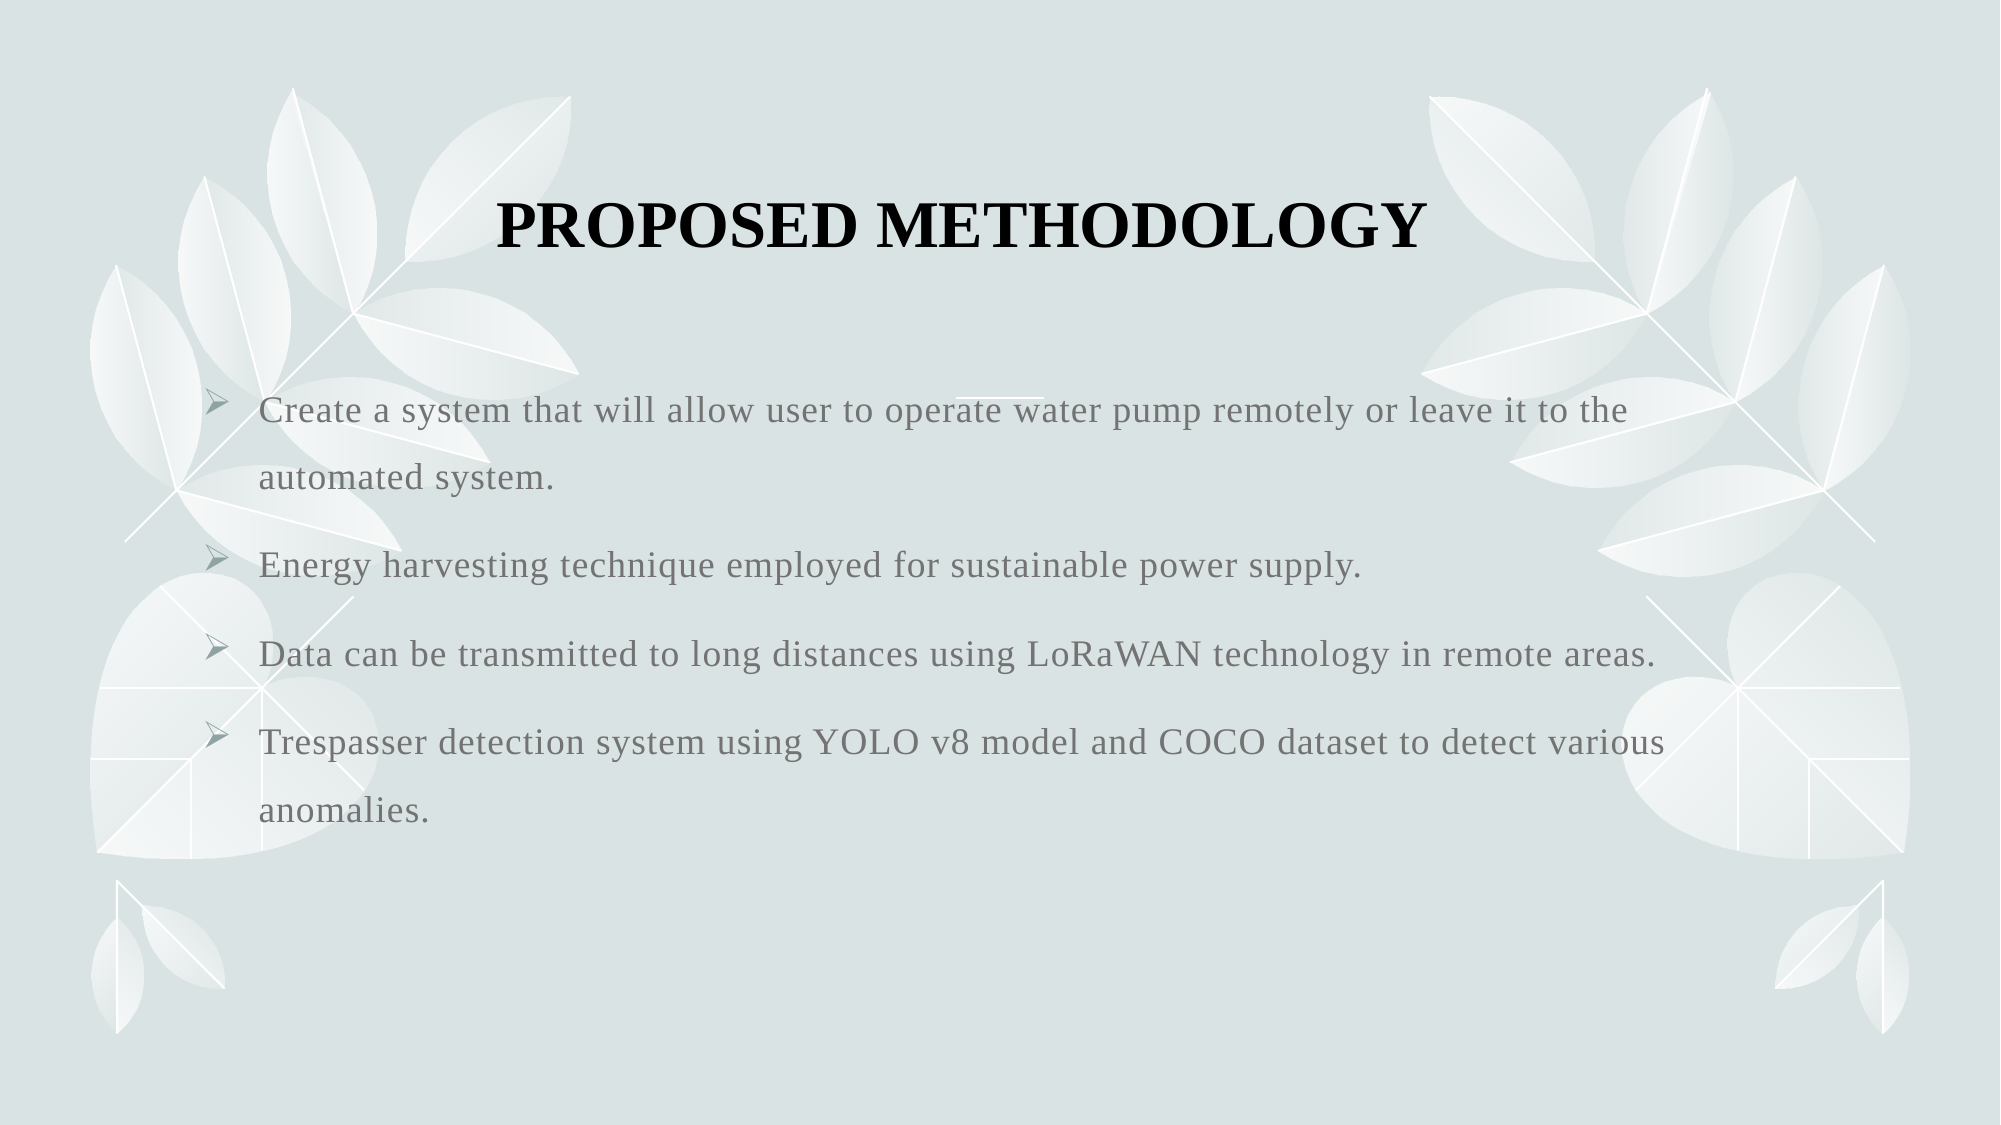

# PROPOSED METHODOLOGY
Create a system that will allow user to operate water pump remotely or leave it to the automated system.
Energy harvesting technique employed for sustainable power supply.
Data can be transmitted to long distances using LoRaWAN technology in remote areas.
Trespasser detection system using YOLO v8 model and COCO dataset to detect various anomalies.